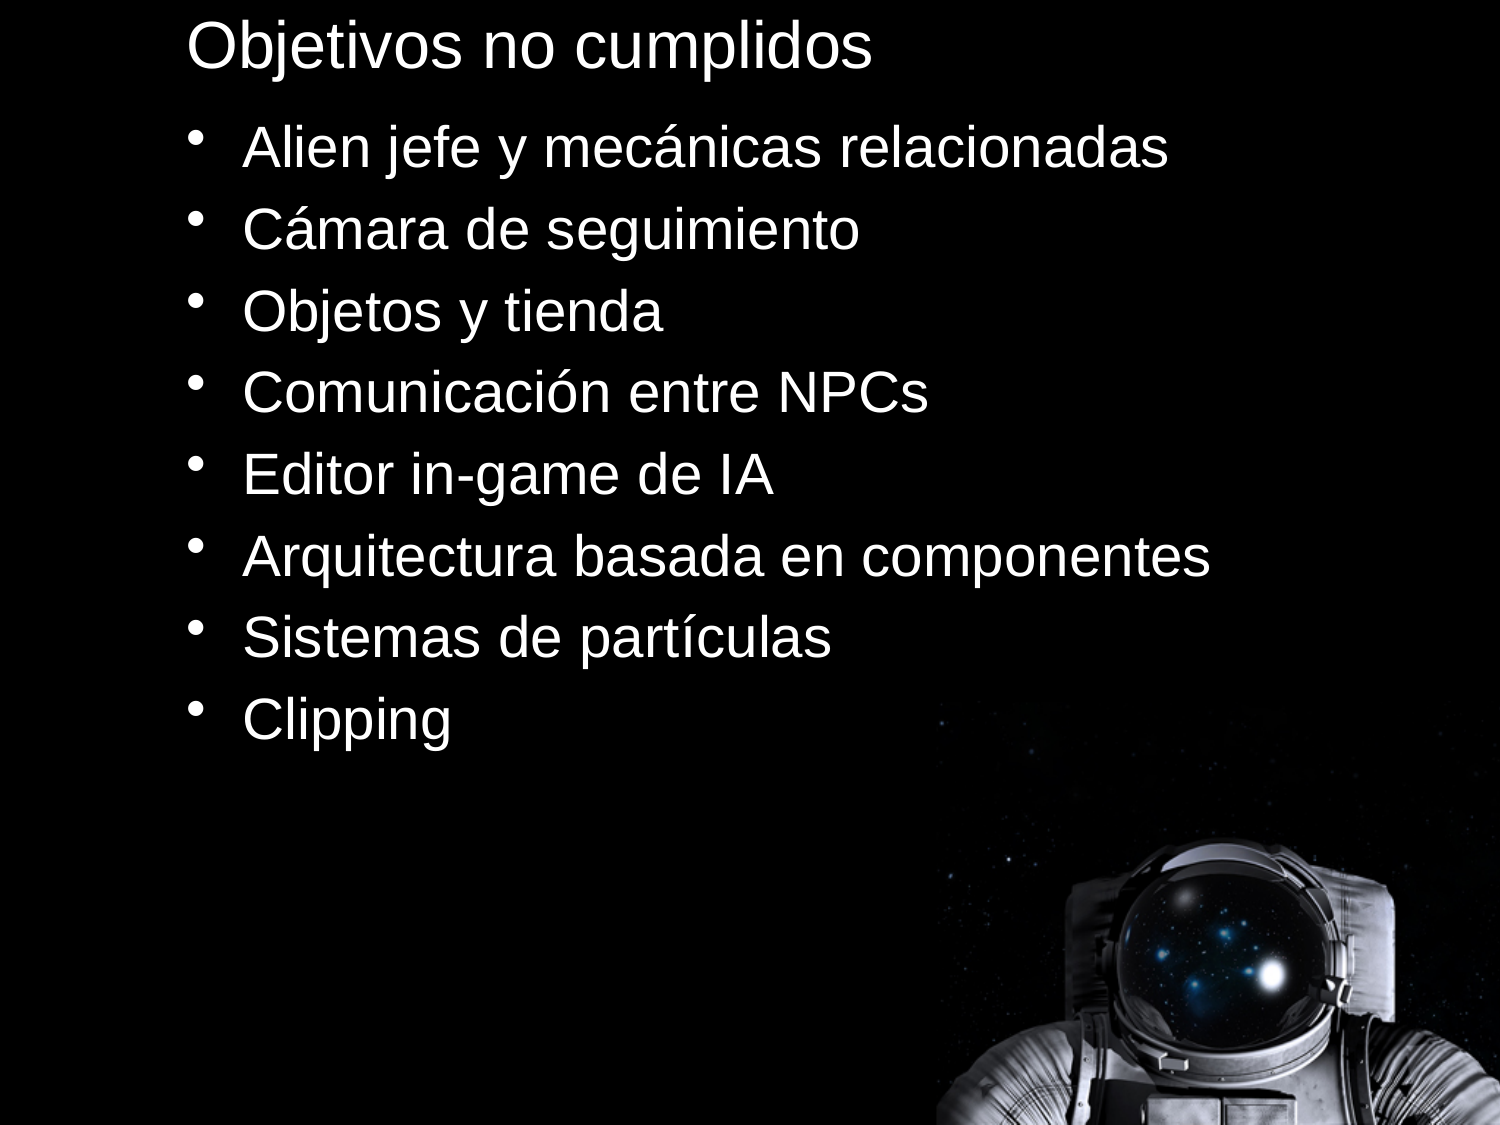

# Objetivos no cumplidos
Alien jefe y mecánicas relacionadas
Cámara de seguimiento
Objetos y tienda
Comunicación entre NPCs
Editor in-game de IA
Arquitectura basada en componentes
Sistemas de partículas
Clipping